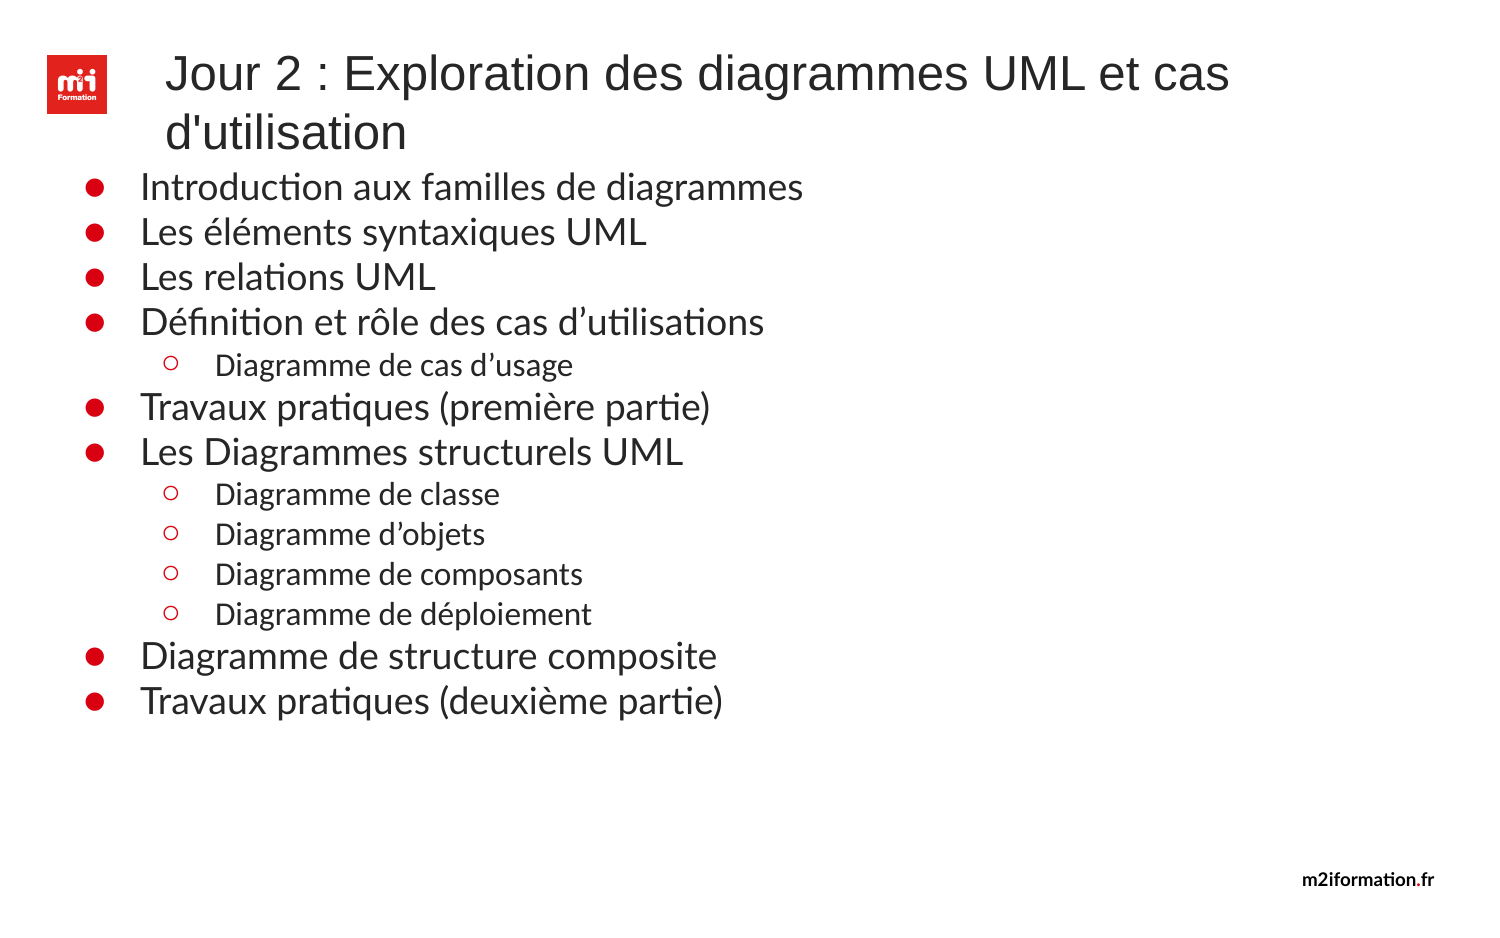

# Jour 2 : Exploration des diagrammes UML et cas d'utilisation
Introduction aux familles de diagrammes
Les éléments syntaxiques UML
Les relations UML
Définition et rôle des cas d’utilisations
Diagramme de cas d’usage
Travaux pratiques (première partie)
Les Diagrammes structurels UML
Diagramme de classe
Diagramme d’objets
Diagramme de composants
Diagramme de déploiement
Diagramme de structure composite
Travaux pratiques (deuxième partie)